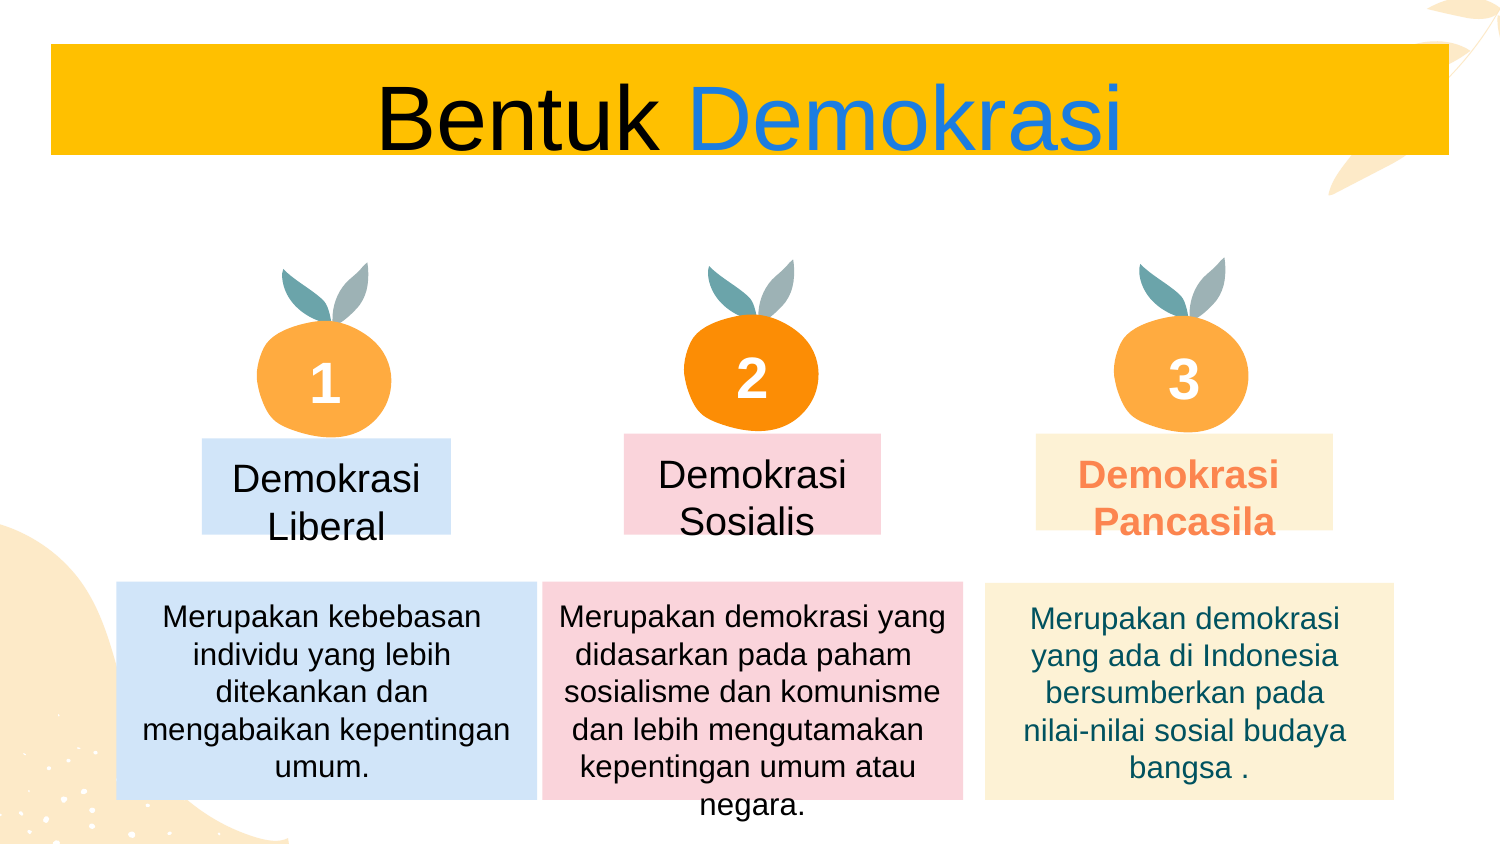

Bentuk Demokrasi

2
3
1
Demokrasi Sosialis
Demokrasi
Pancasila
# Demokrasi Liberal
Merupakan kebebasan
individu yang lebih
ditekankan dan
mengabaikan kepentingan umum.
Merupakan demokrasi yang didasarkan pada paham
sosialisme dan komunisme dan lebih mengutamakan
kepentingan umum atau
negara.
Merupakan demokrasi
yang ada di Indonesia
bersumberkan pada
nilai-nilai sosial budaya
bangsa .